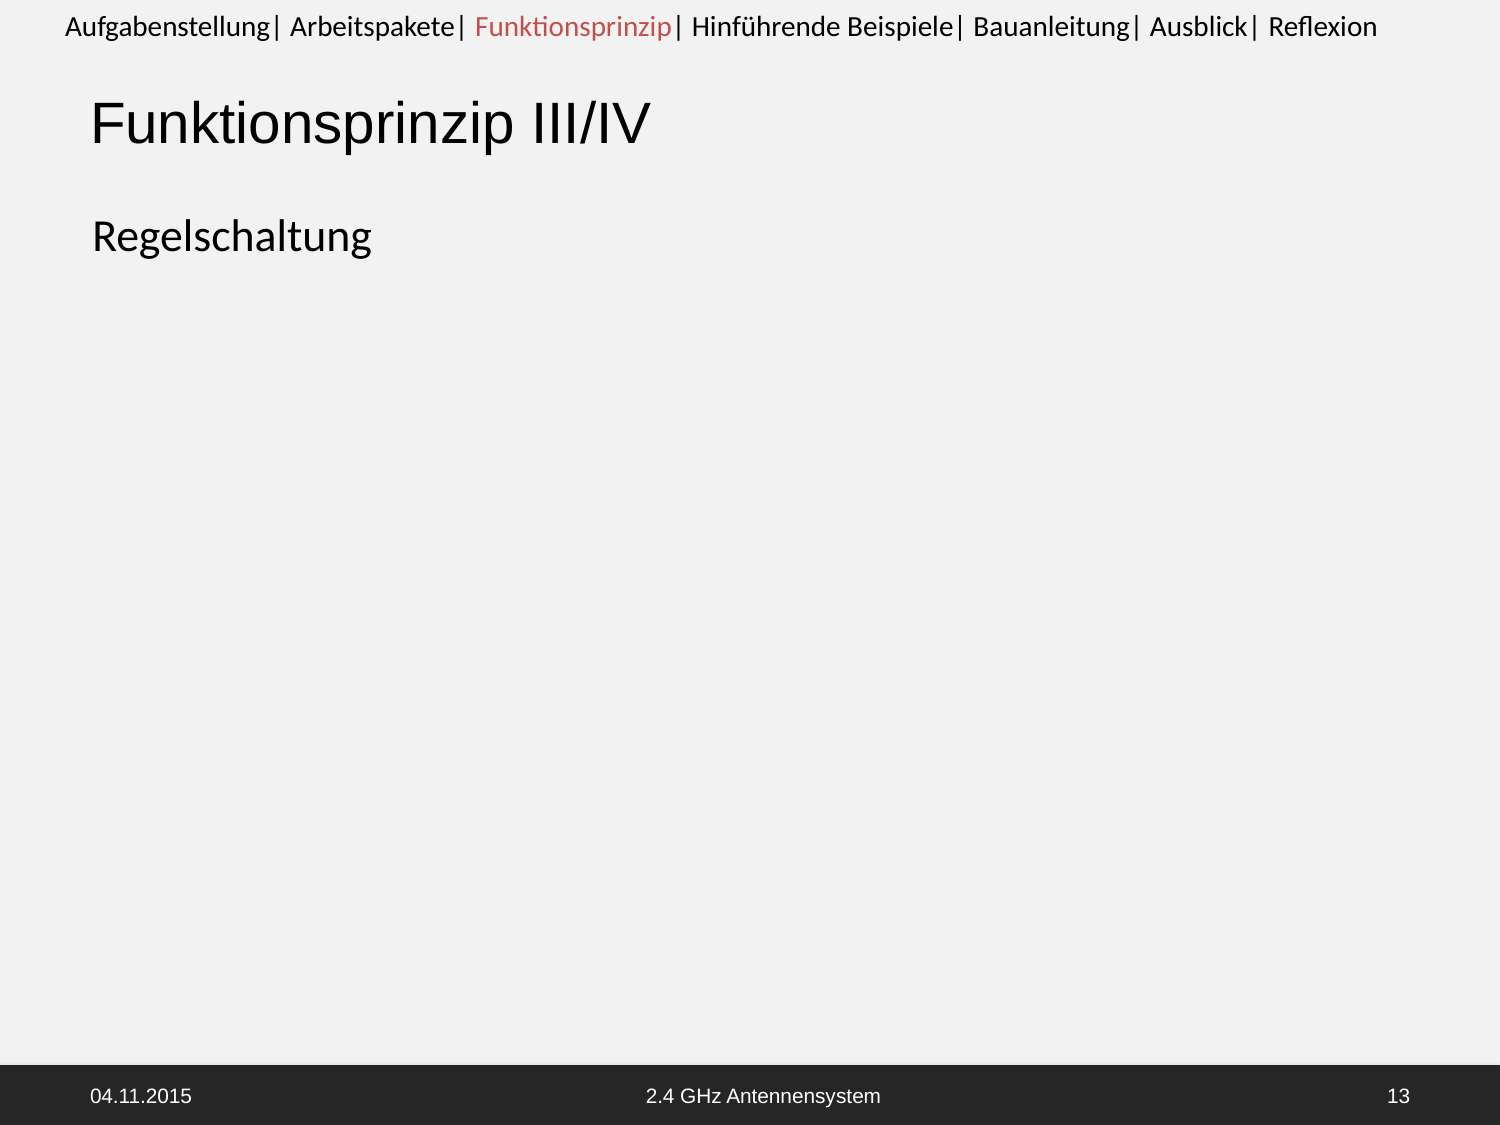

Aufgabenstellung| Arbeitspakete| Funktionsprinzip| Hinführende Beispiele| Bauanleitung| Ausblick| Reflexion
# Funktionsprinzip III/IV
Regelschaltung

04.11.2015
2.4 GHz Antennensystem
13